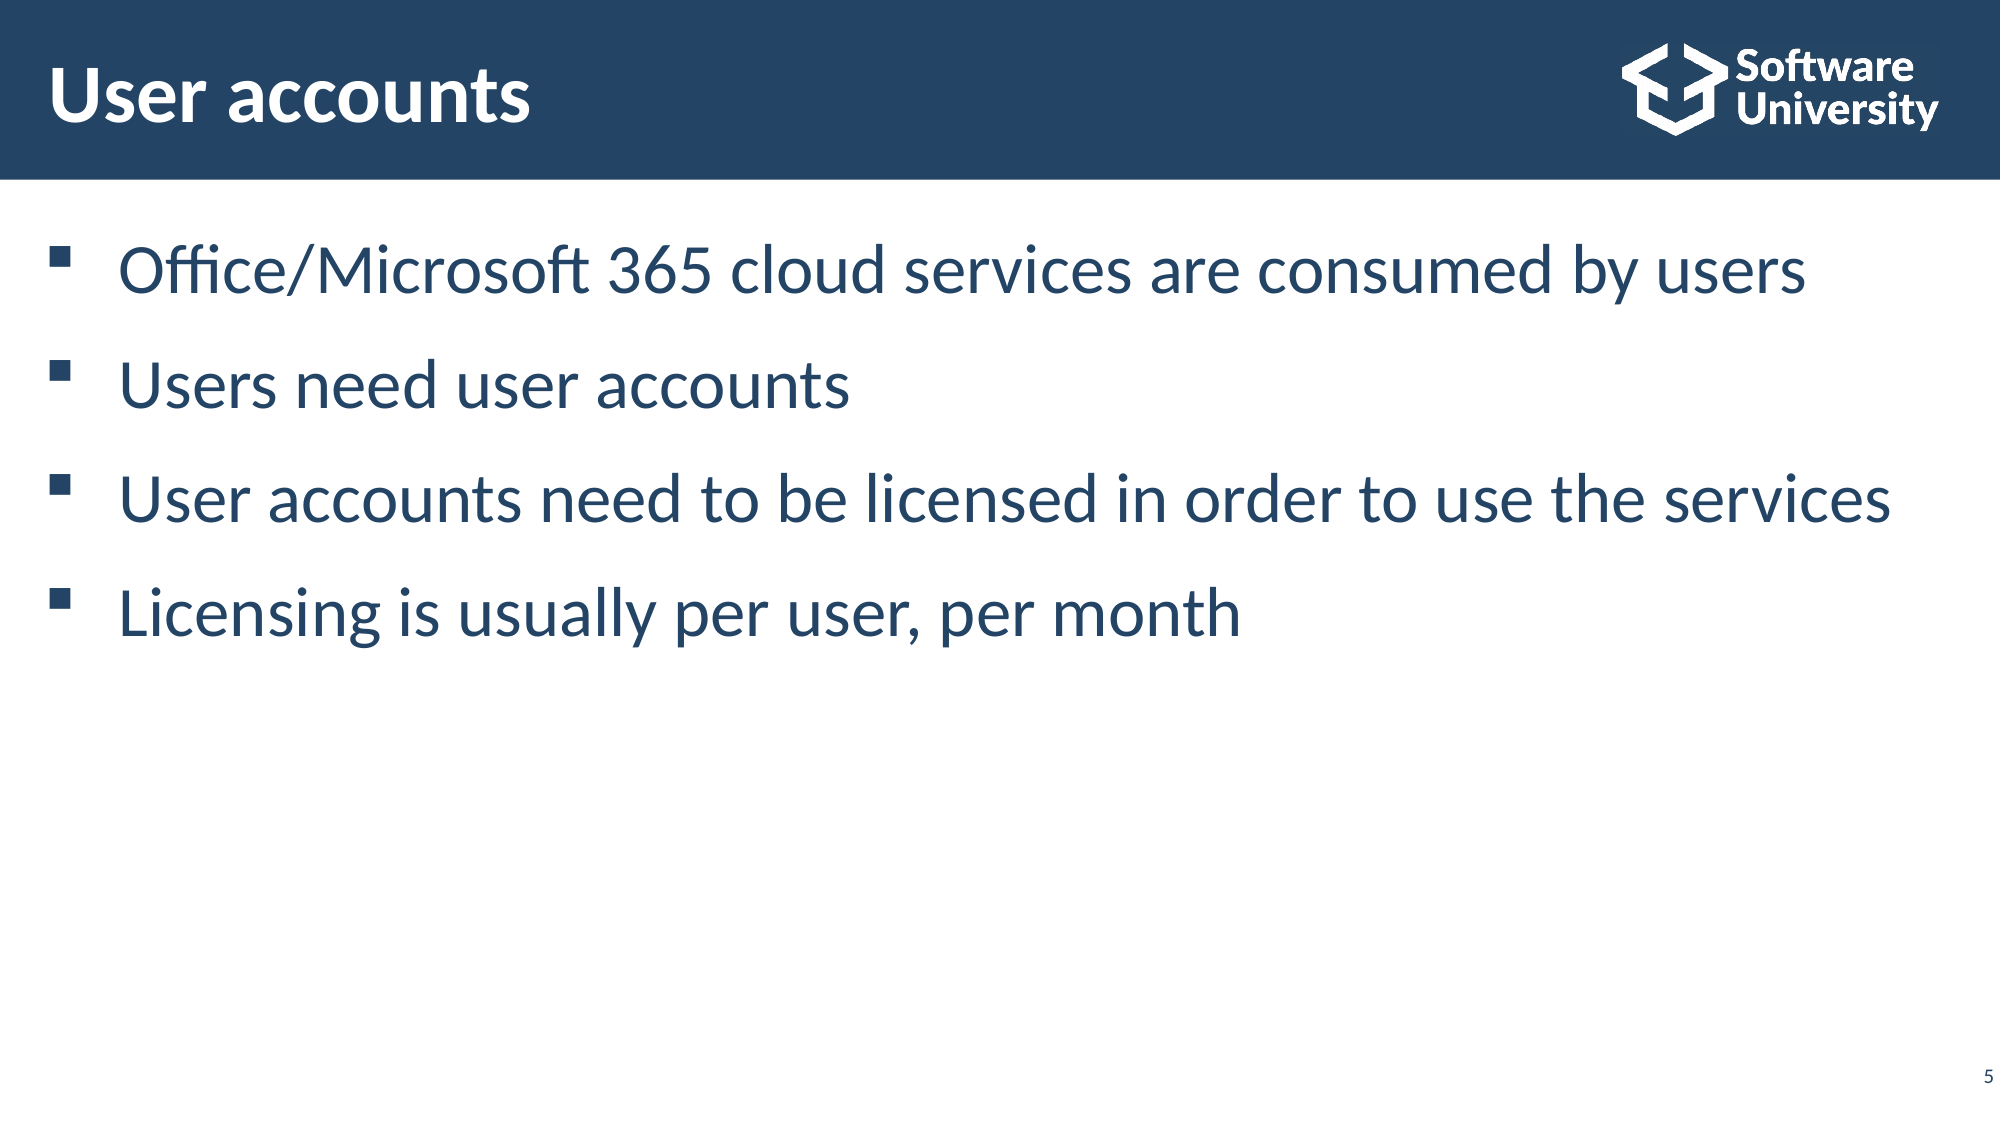

# User accounts
Office/Microsoft 365 cloud services are consumed by users
Users need user accounts
User accounts need to be licensed in order to use the services
Licensing is usually per user, per month
5